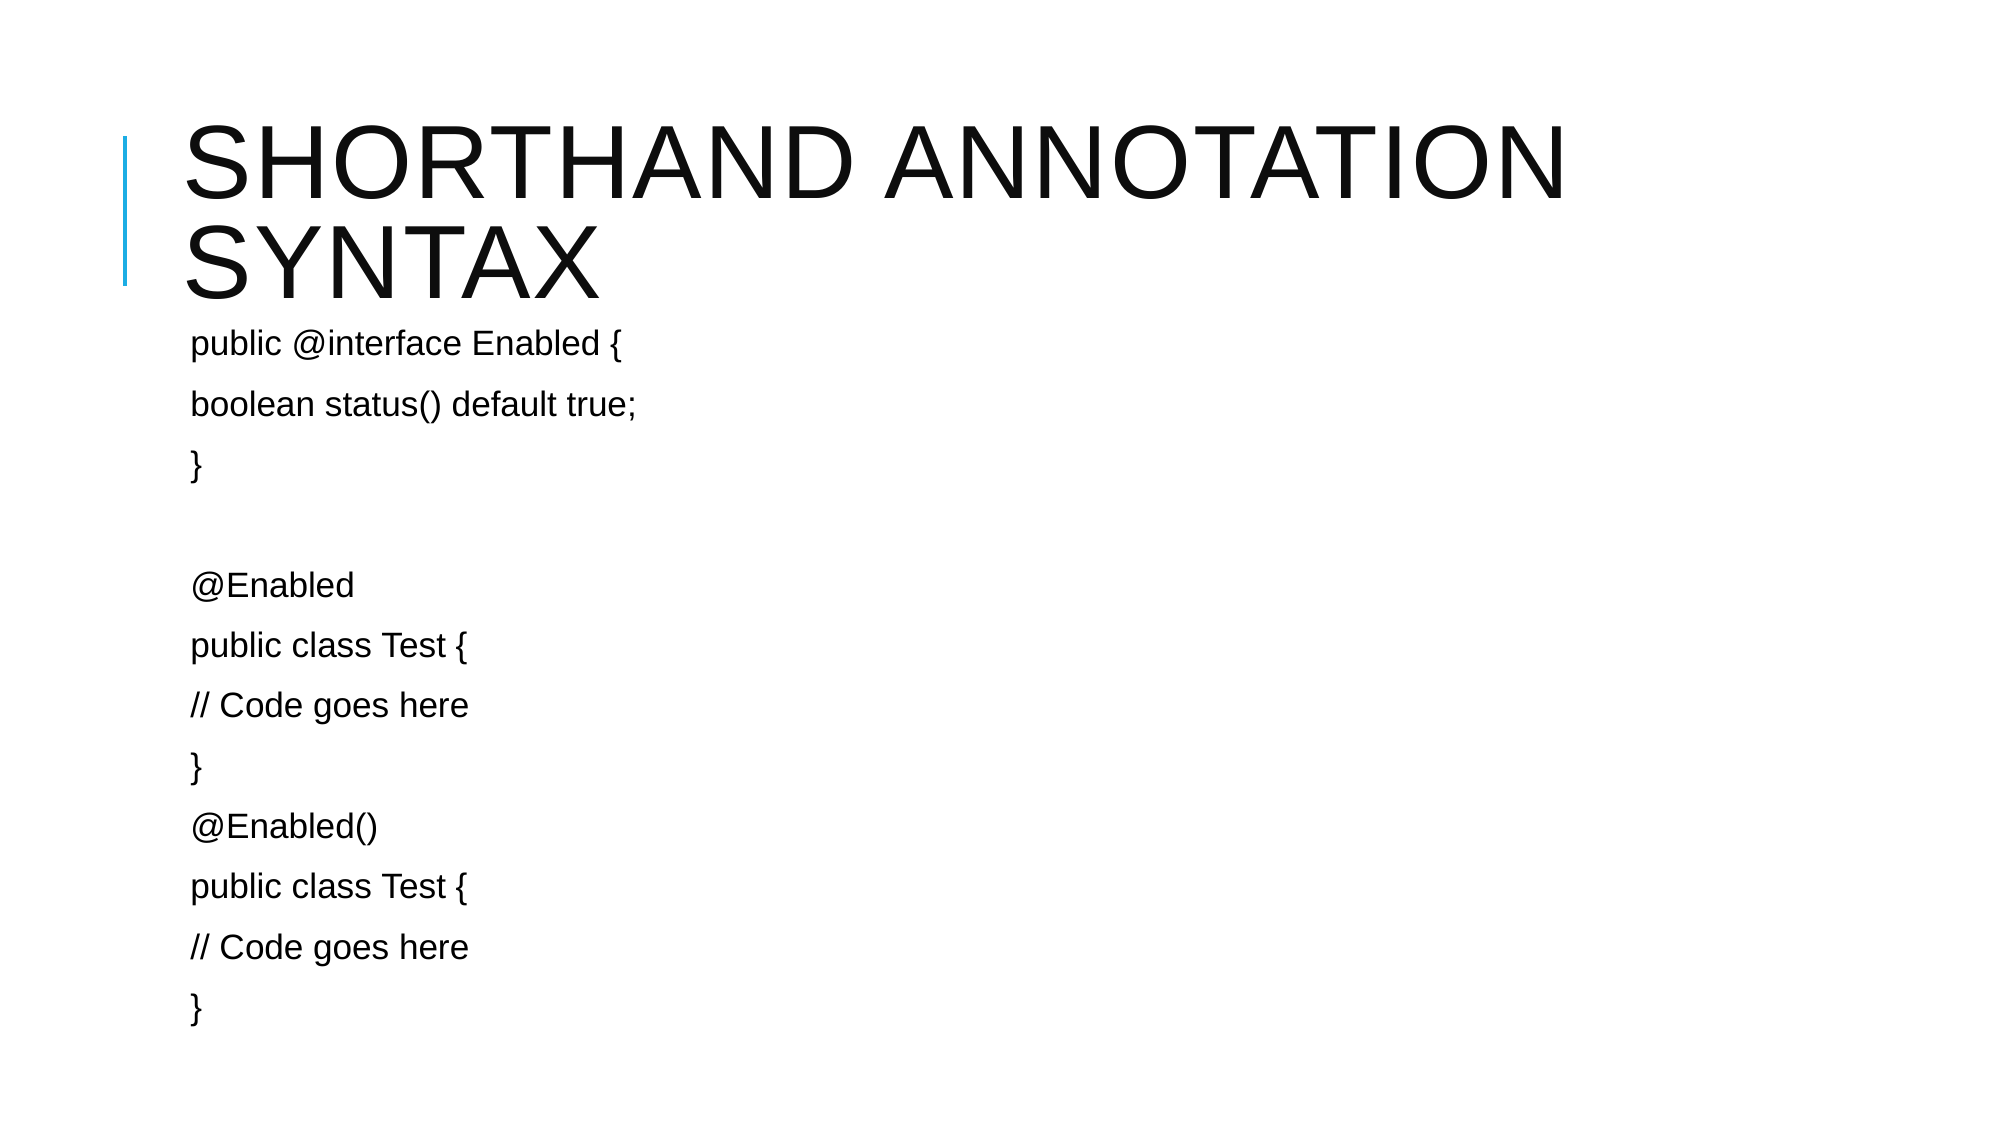

# Shorthand Annotation Syntax
public @interface Enabled {
boolean status() default true;
}

@Enabled
public class Test {
// Code goes here
}
@Enabled()
public class Test {
// Code goes here
}